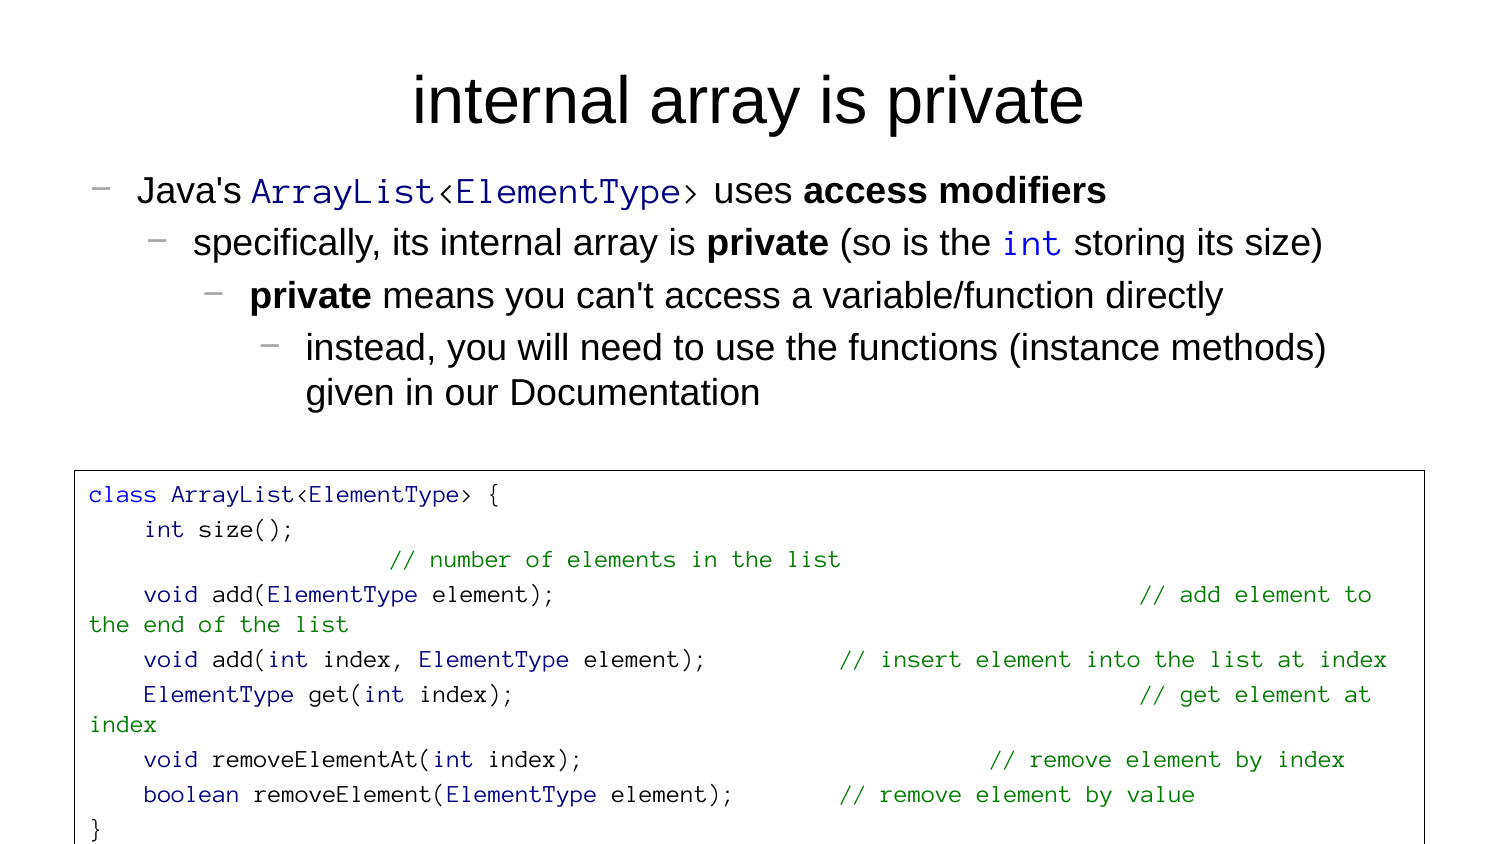

# internal array is private
Java's ArrayList<ElementType> uses access modifiers
specifically, its internal array is private (so is the int storing its size)
private means you can't access a variable/function directly
instead, you will need to use the functions (instance methods) given in our Documentation

class ArrayList<ElementType> {
    int size(); 									// number of elements in the list
    void add(ElementType element); 				// add element to the end of the list
    void add(int index, ElementType element); 	// insert element into the list at index
    ElementType get(int index); 					// get element at index
    void removeElementAt(int index); 			// remove element by index
    boolean removeElement(ElementType element); 	// remove element by value
}